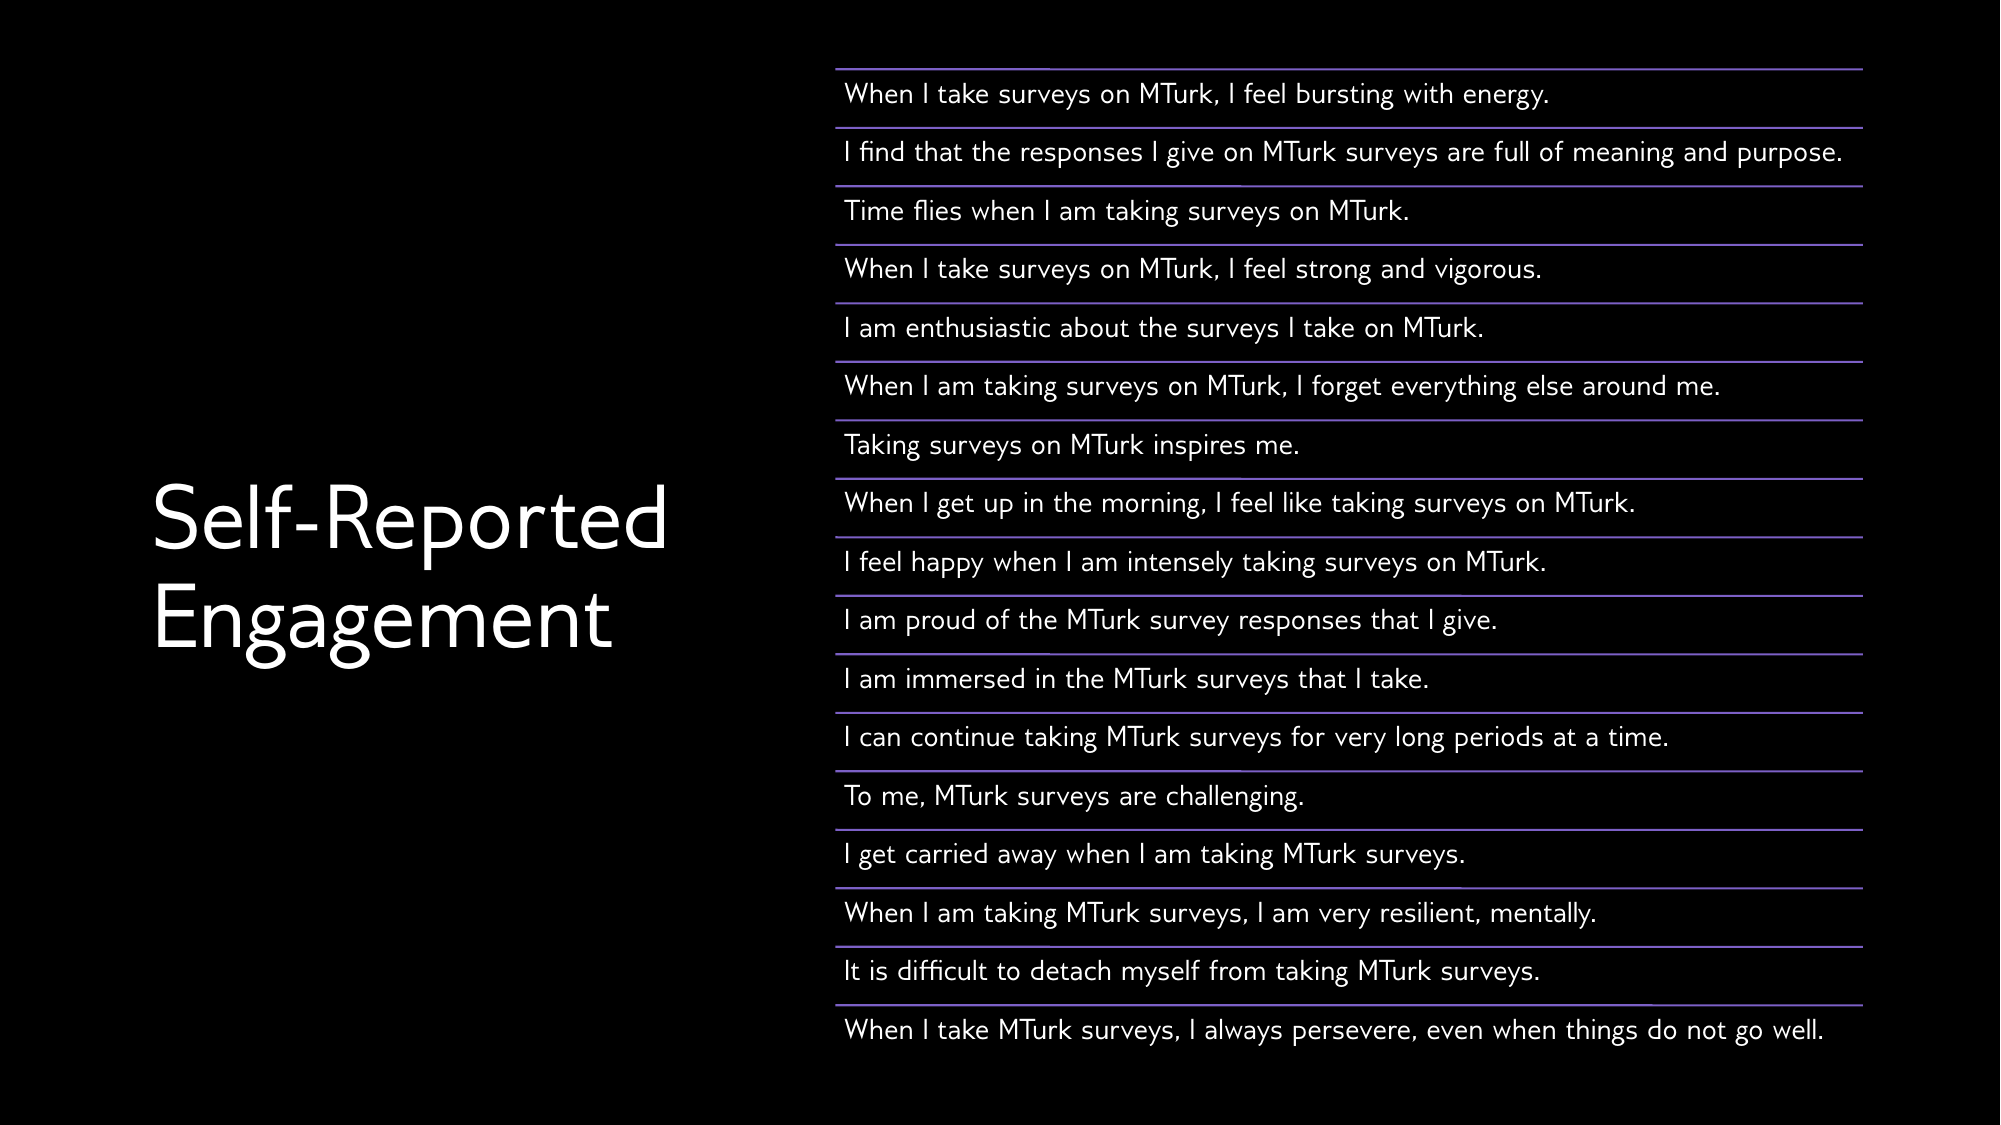

When I take surveys on MTurk, I feel bursting with energy.
I find that the responses I give on MTurk surveys are full of meaning and purpose.
Time flies when I am taking surveys on MTurk.
When I take surveys on MTurk, I feel strong and vigorous.
I am enthusiastic about the surveys I take on MTurk.
When I am taking surveys on MTurk, I forget everything else around me.
Taking surveys on MTurk inspires me.
When I get up in the morning, I feel like taking surveys on MTurk.
I feel happy when I am intensely taking surveys on MTurk.
I am proud of the MTurk survey responses that I give.
I am immersed in the MTurk surveys that I take.
I can continue taking MTurk surveys for very long periods at a time.
To me, MTurk surveys are challenging.
I get carried away when I am taking MTurk surveys.
When I am taking MTurk surveys, I am very resilient, mentally.
It is difficult to detach myself from taking MTurk surveys.
When I take MTurk surveys, I always persevere, even when things do not go well.
# Self-Reported Engagement